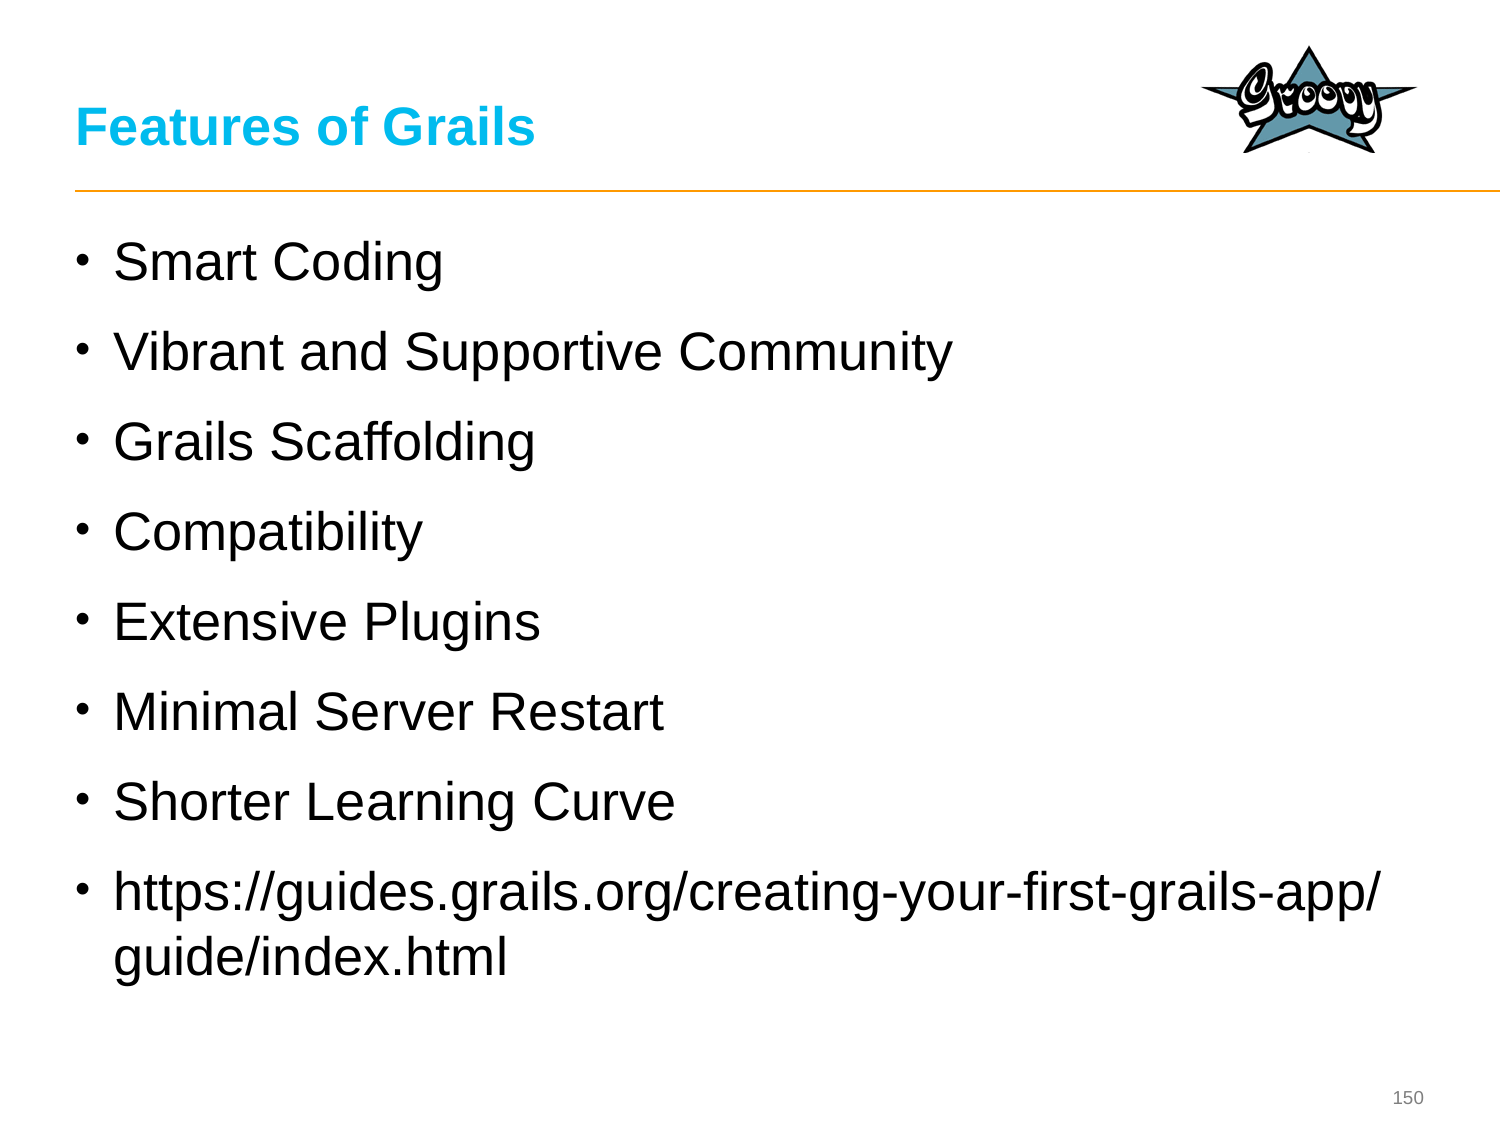

# Features of Grails
Smart Coding
Vibrant and Supportive Community
Grails Scaffolding
Compatibility
Extensive Plugins
Minimal Server Restart
Shorter Learning Curve
https://guides.grails.org/creating-your-first-grails-app/guide/index.html